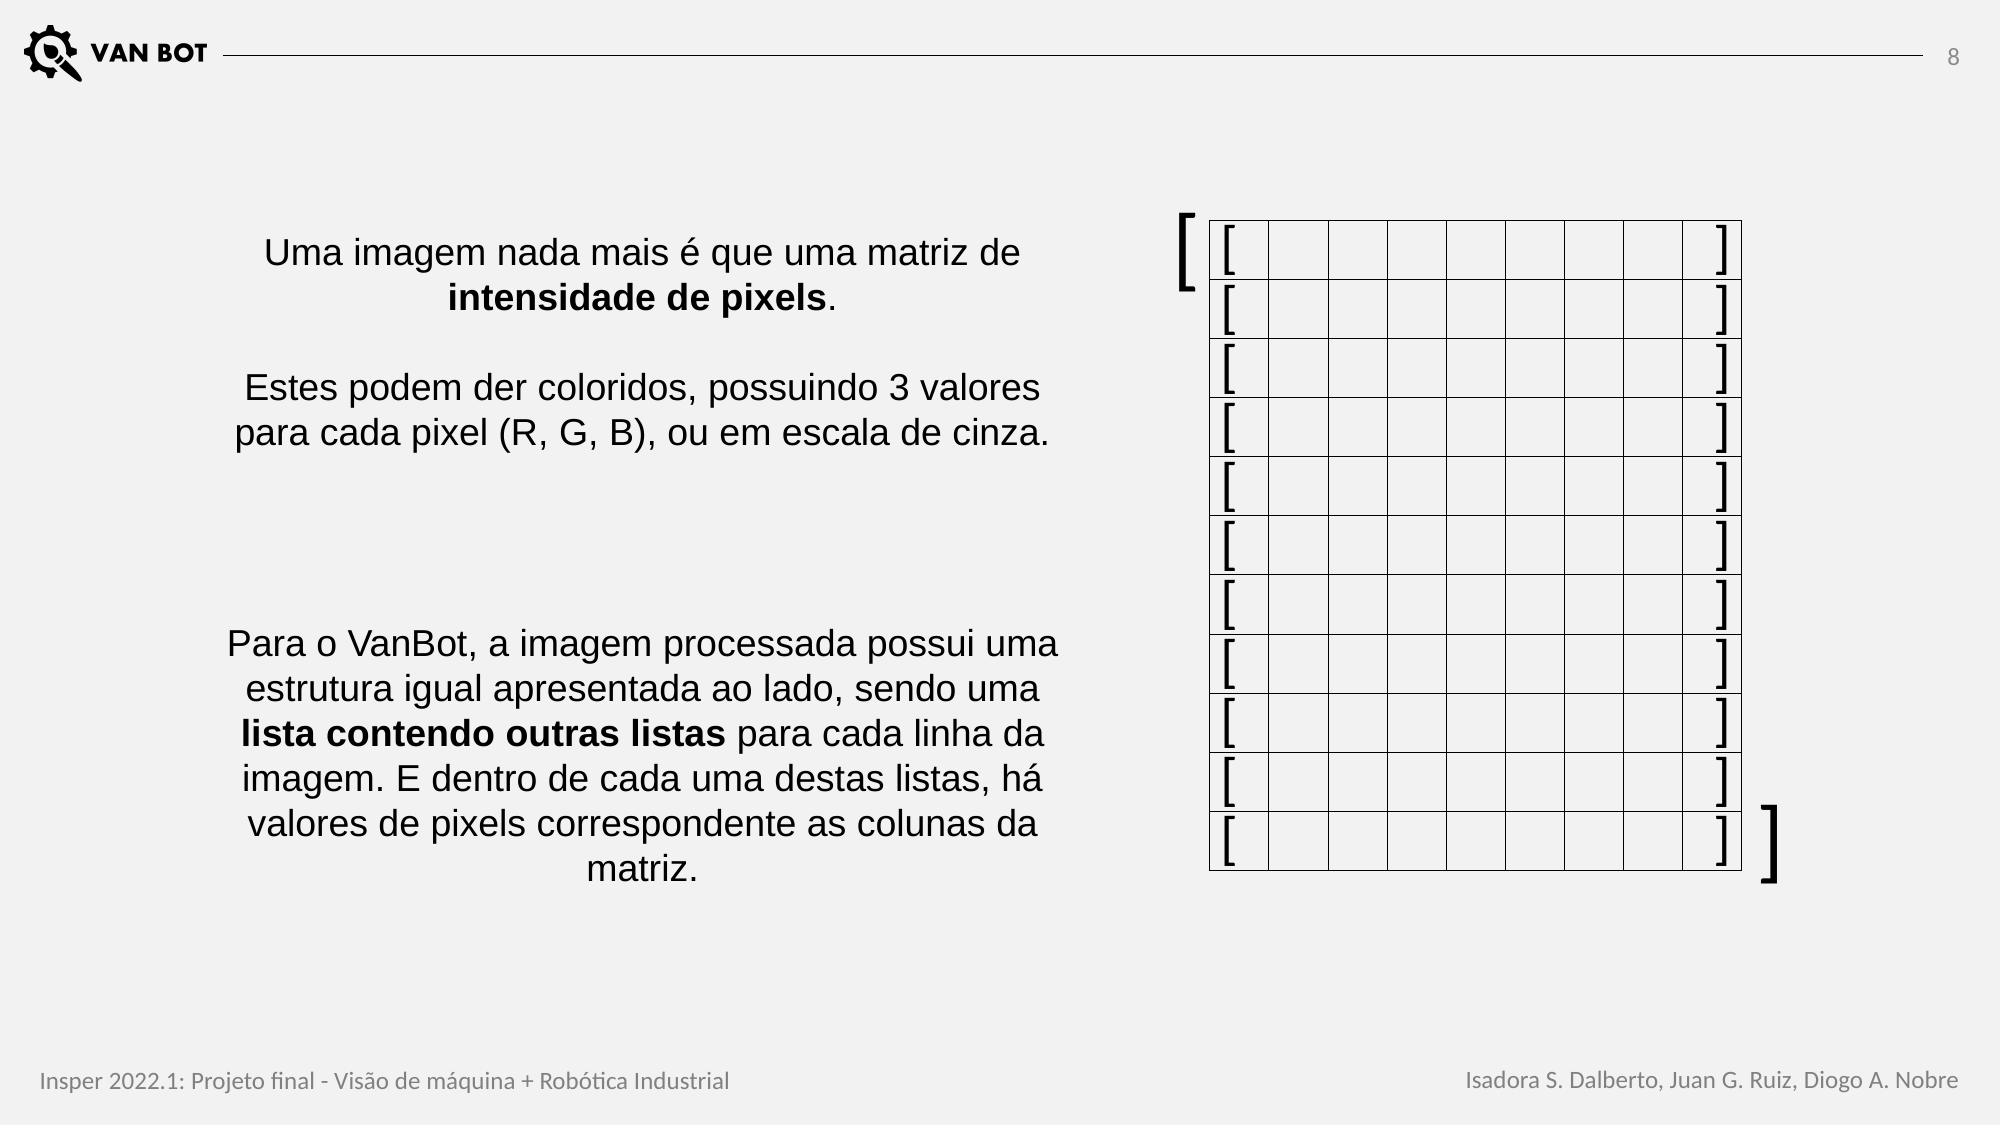

8
[
[
]
[
]
[
]
[
]
[
]
[
]
[
]
[
]
[
]
[
]
]
[
]
Uma imagem nada mais é que uma matriz de intensidade de pixels.

Estes podem der coloridos, possuindo 3 valores para cada pixel (R, G, B), ou em escala de cinza.
|  |  |  |  |  |  |  |  |  |
| --- | --- | --- | --- | --- | --- | --- | --- | --- |
|  |  |  |  |  |  |  |  |  |
|  |  |  |  |  |  |  |  |  |
|  |  |  |  |  |  |  |  |  |
|  |  |  |  |  |  |  |  |  |
|  |  |  |  |  |  |  |  |  |
|  |  |  |  |  |  |  |  |  |
|  |  |  |  |  |  |  |  |  |
|  |  |  |  |  |  |  |  |  |
|  |  |  |  |  |  |  |  |  |
|  |  |  |  |  |  |  |  |  |
Para o VanBot, a imagem processada possui uma estrutura igual apresentada ao lado, sendo uma lista contendo outras listas para cada linha da imagem. E dentro de cada uma destas listas, há valores de pixels correspondente as colunas da matriz.